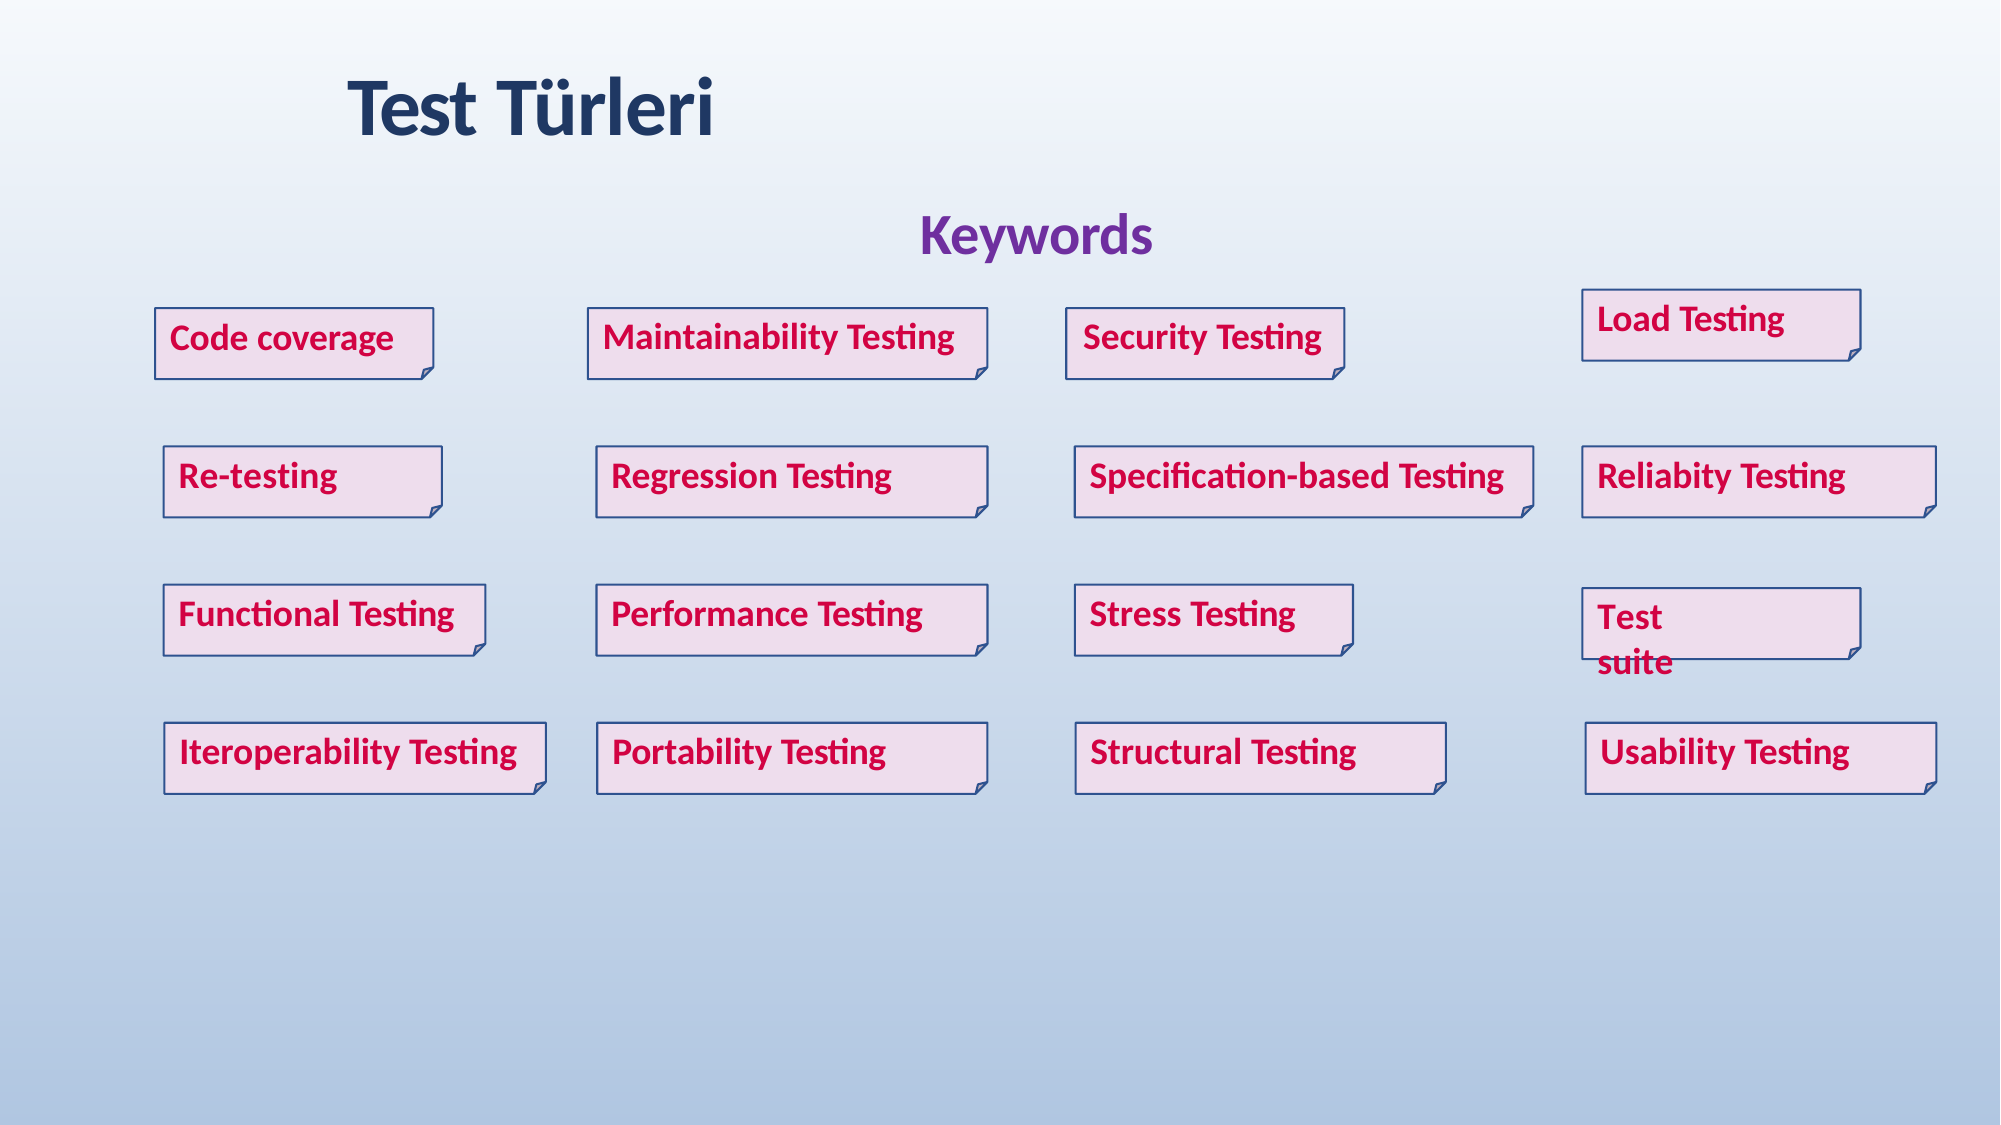

# Test Türleri
Keywords
Maintainability Testing	Security Testing

Load Testing

Code coverage

Re-testing
Regression Testing
Specification-based Testing
Reliabity Testing

Functional Testing
Performance Testing
Stress Testing

Test suite

Iteroperability Testing
Portability Testing
Structural Testing
Usability Testing